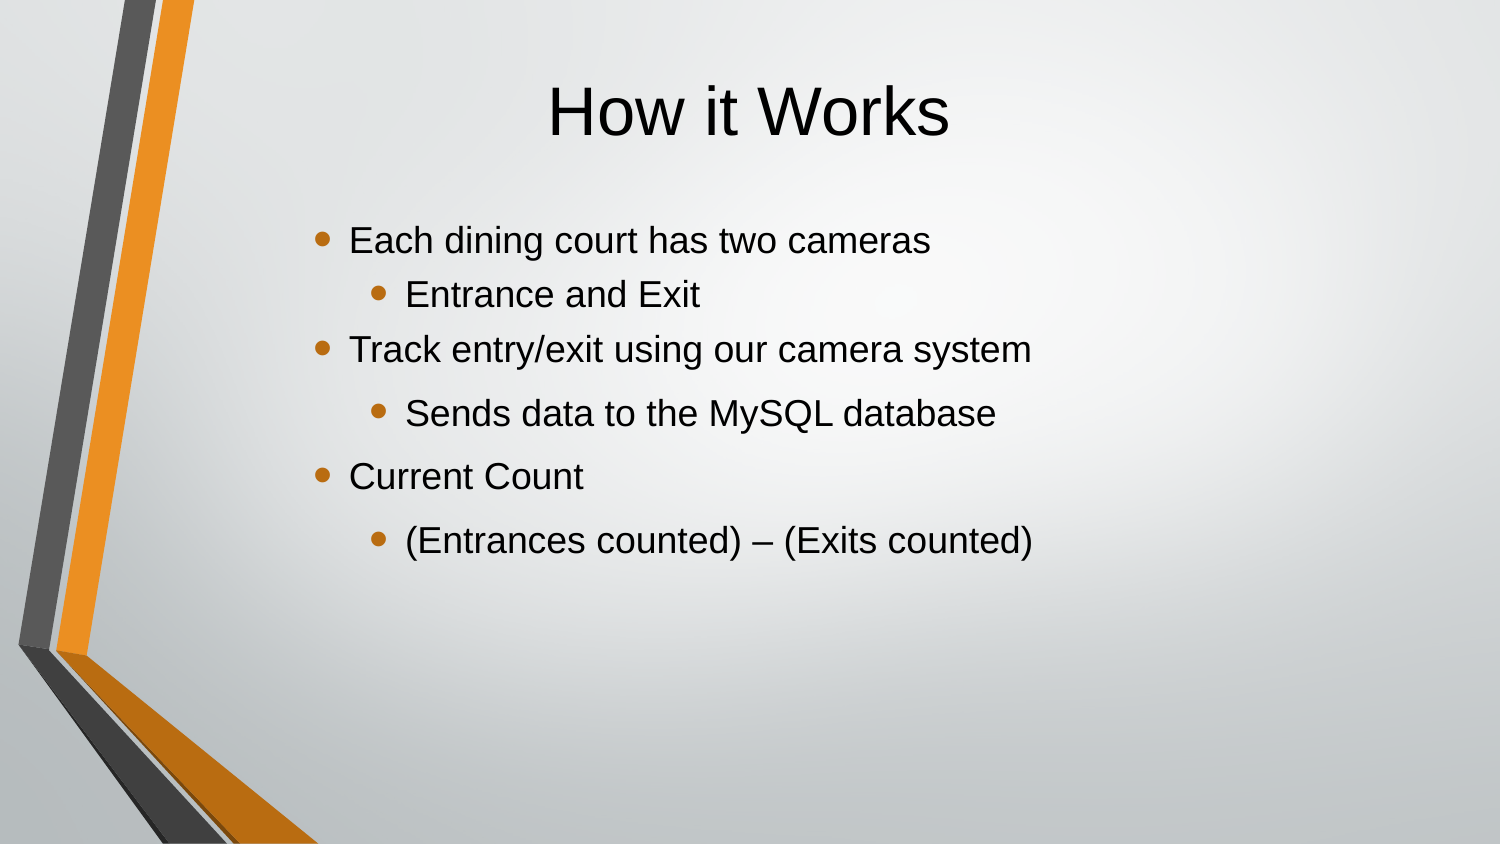

# How it Works
Each dining court has two cameras
Entrance and Exit
Track entry/exit using our camera system
Sends data to the MySQL database
Current Count
(Entrances counted) – (Exits counted)